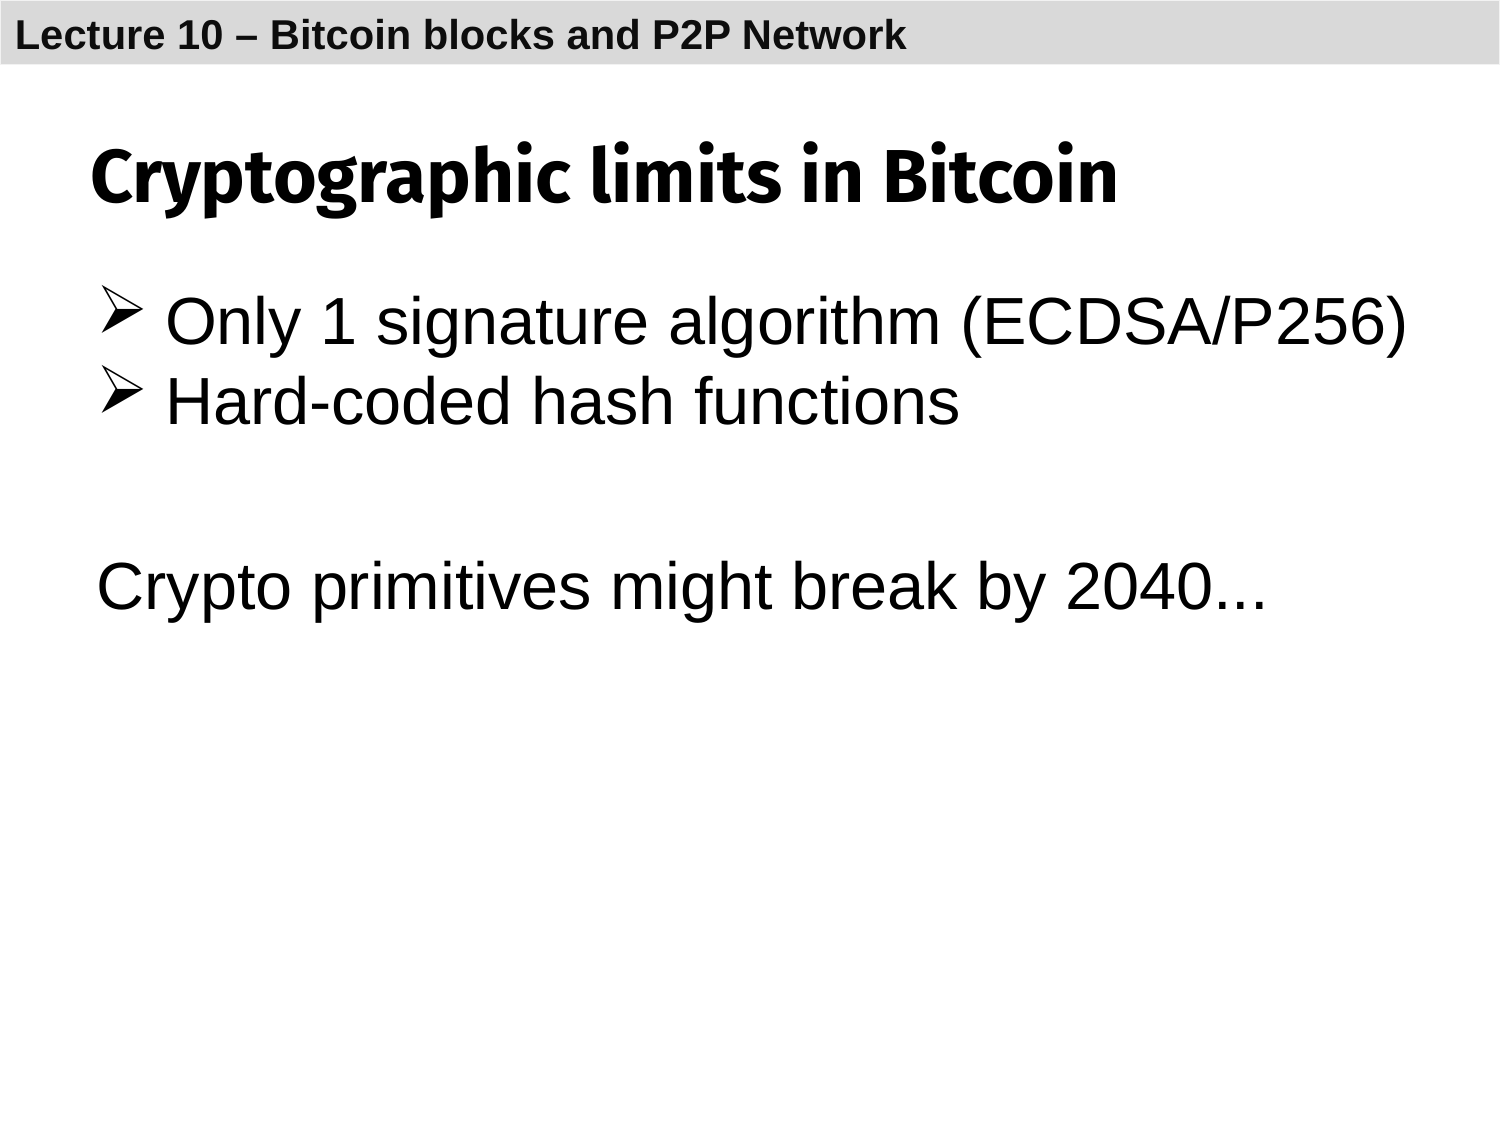

# Cryptographic limits in Bitcoin
Only 1 signature algorithm (ECDSA/P256)
Hard-coded hash functions

Crypto primitives might break by 2040...